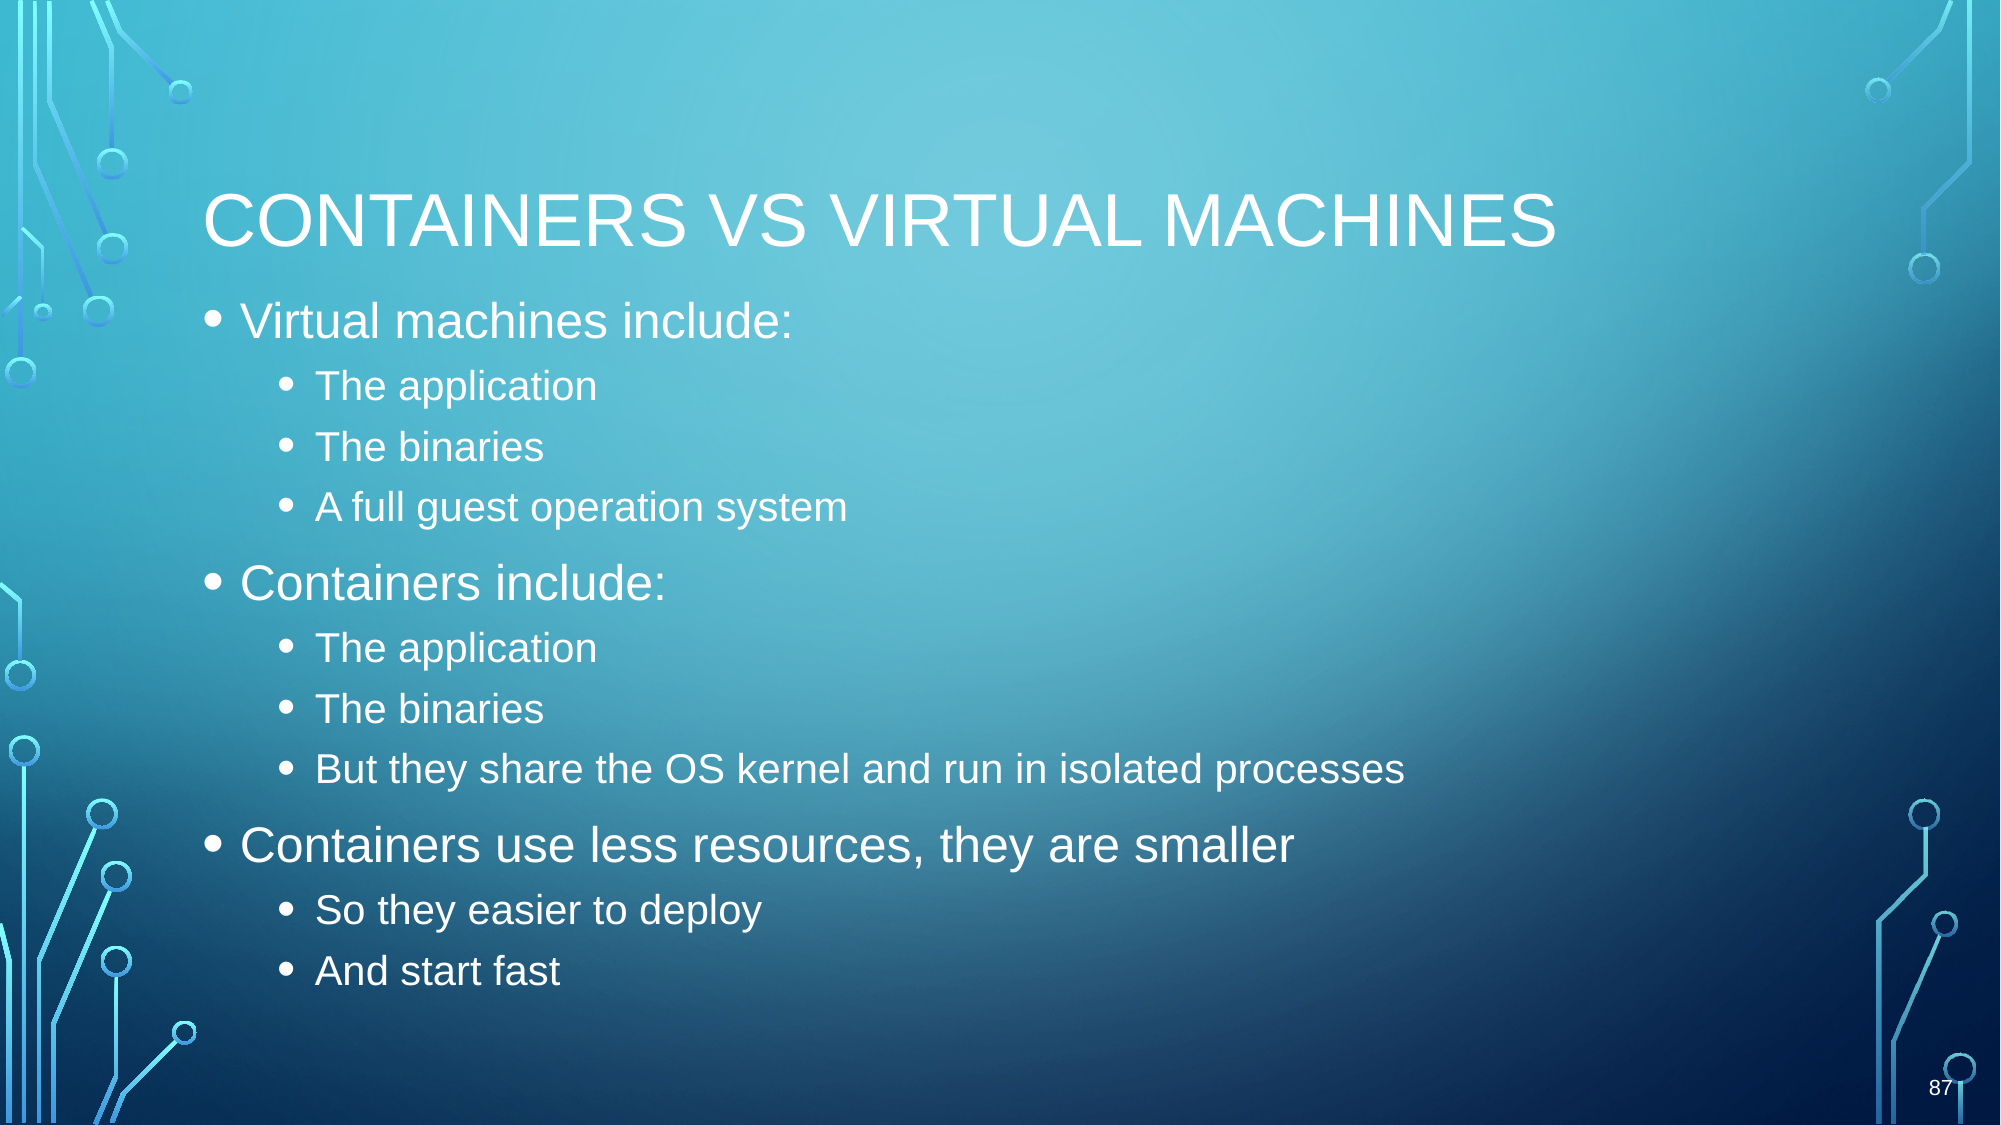

# Containers VS Virtual MACHINES
Virtual machines include:
The application
The binaries
A full guest operation system
Containers include:
The application
The binaries
But they share the OS kernel and run in isolated processes
Containers use less resources, they are smaller
So they easier to deploy
And start fast
87